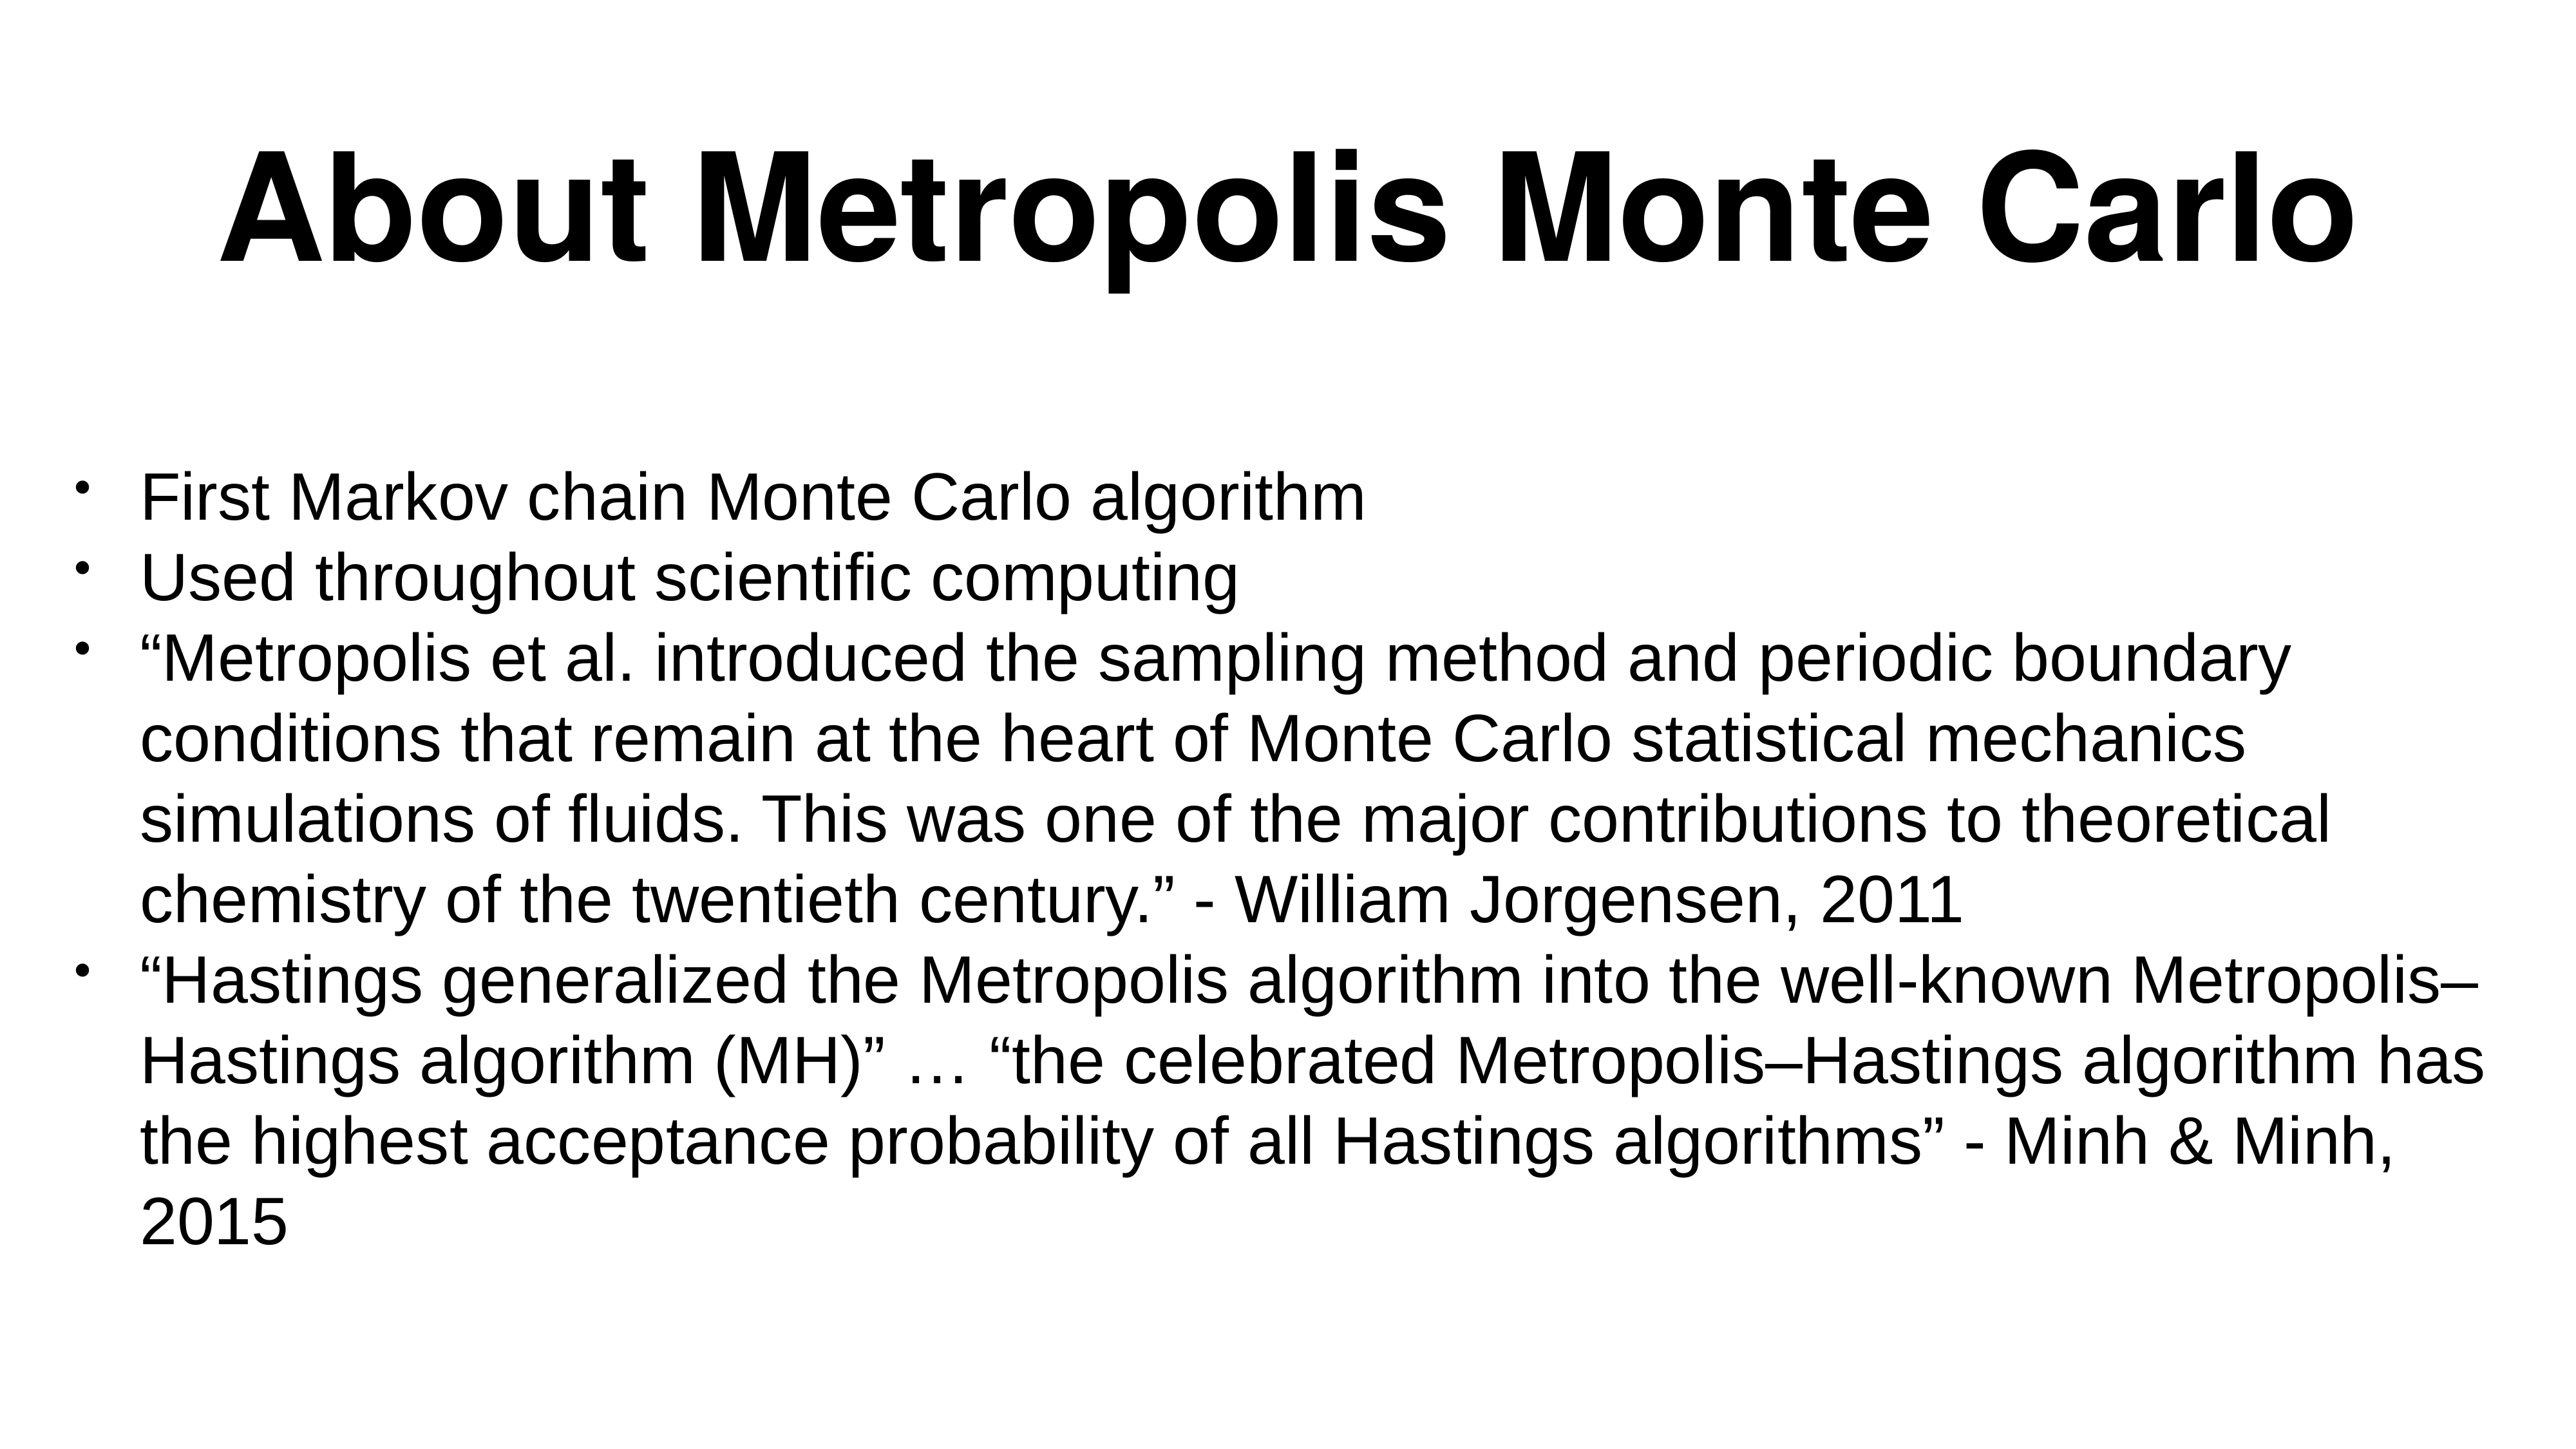

# About Metropolis Monte Carlo
First Markov chain Monte Carlo algorithm
Used throughout scientific computing
“Metropolis et al. introduced the sampling method and periodic boundary conditions that remain at the heart of Monte Carlo statistical mechanics simulations of fluids. This was one of the major contributions to theoretical chemistry of the twentieth century.” - William Jorgensen, 2011
“Hastings generalized the Metropolis algorithm into the well-known Metropolis–Hastings algorithm (MH)” … “the celebrated Metropolis–Hastings algorithm has the highest acceptance probability of all Hastings algorithms” - Minh & Minh, 2015